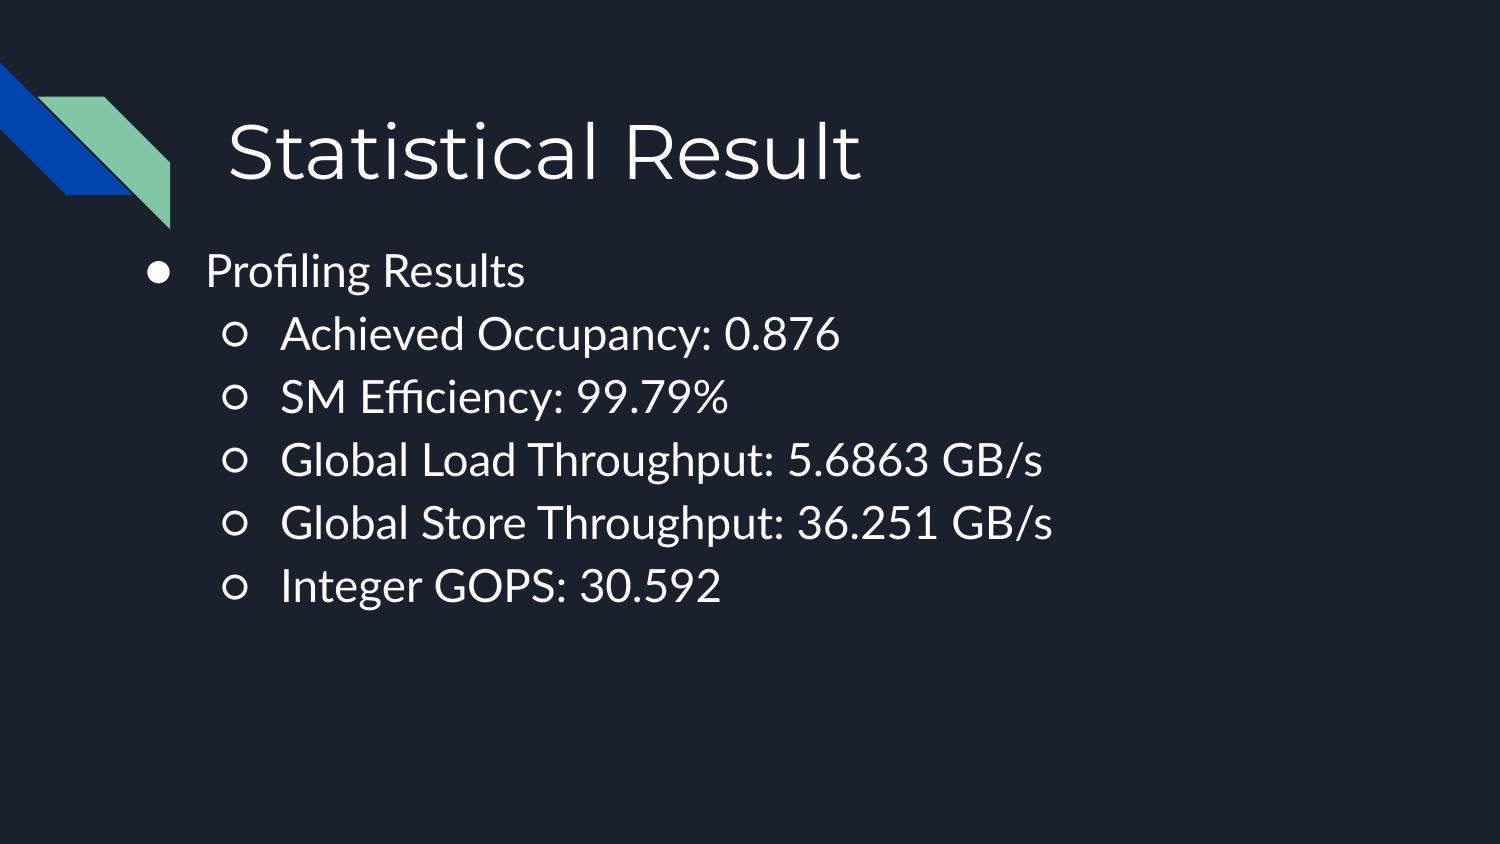

# Statistical Result
Profiling Results
Achieved Occupancy: 0.876
SM Efficiency: 99.79%
Global Load Throughput: 5.6863 GB/s
Global Store Throughput: 36.251 GB/s
Integer GOPS: 30.592